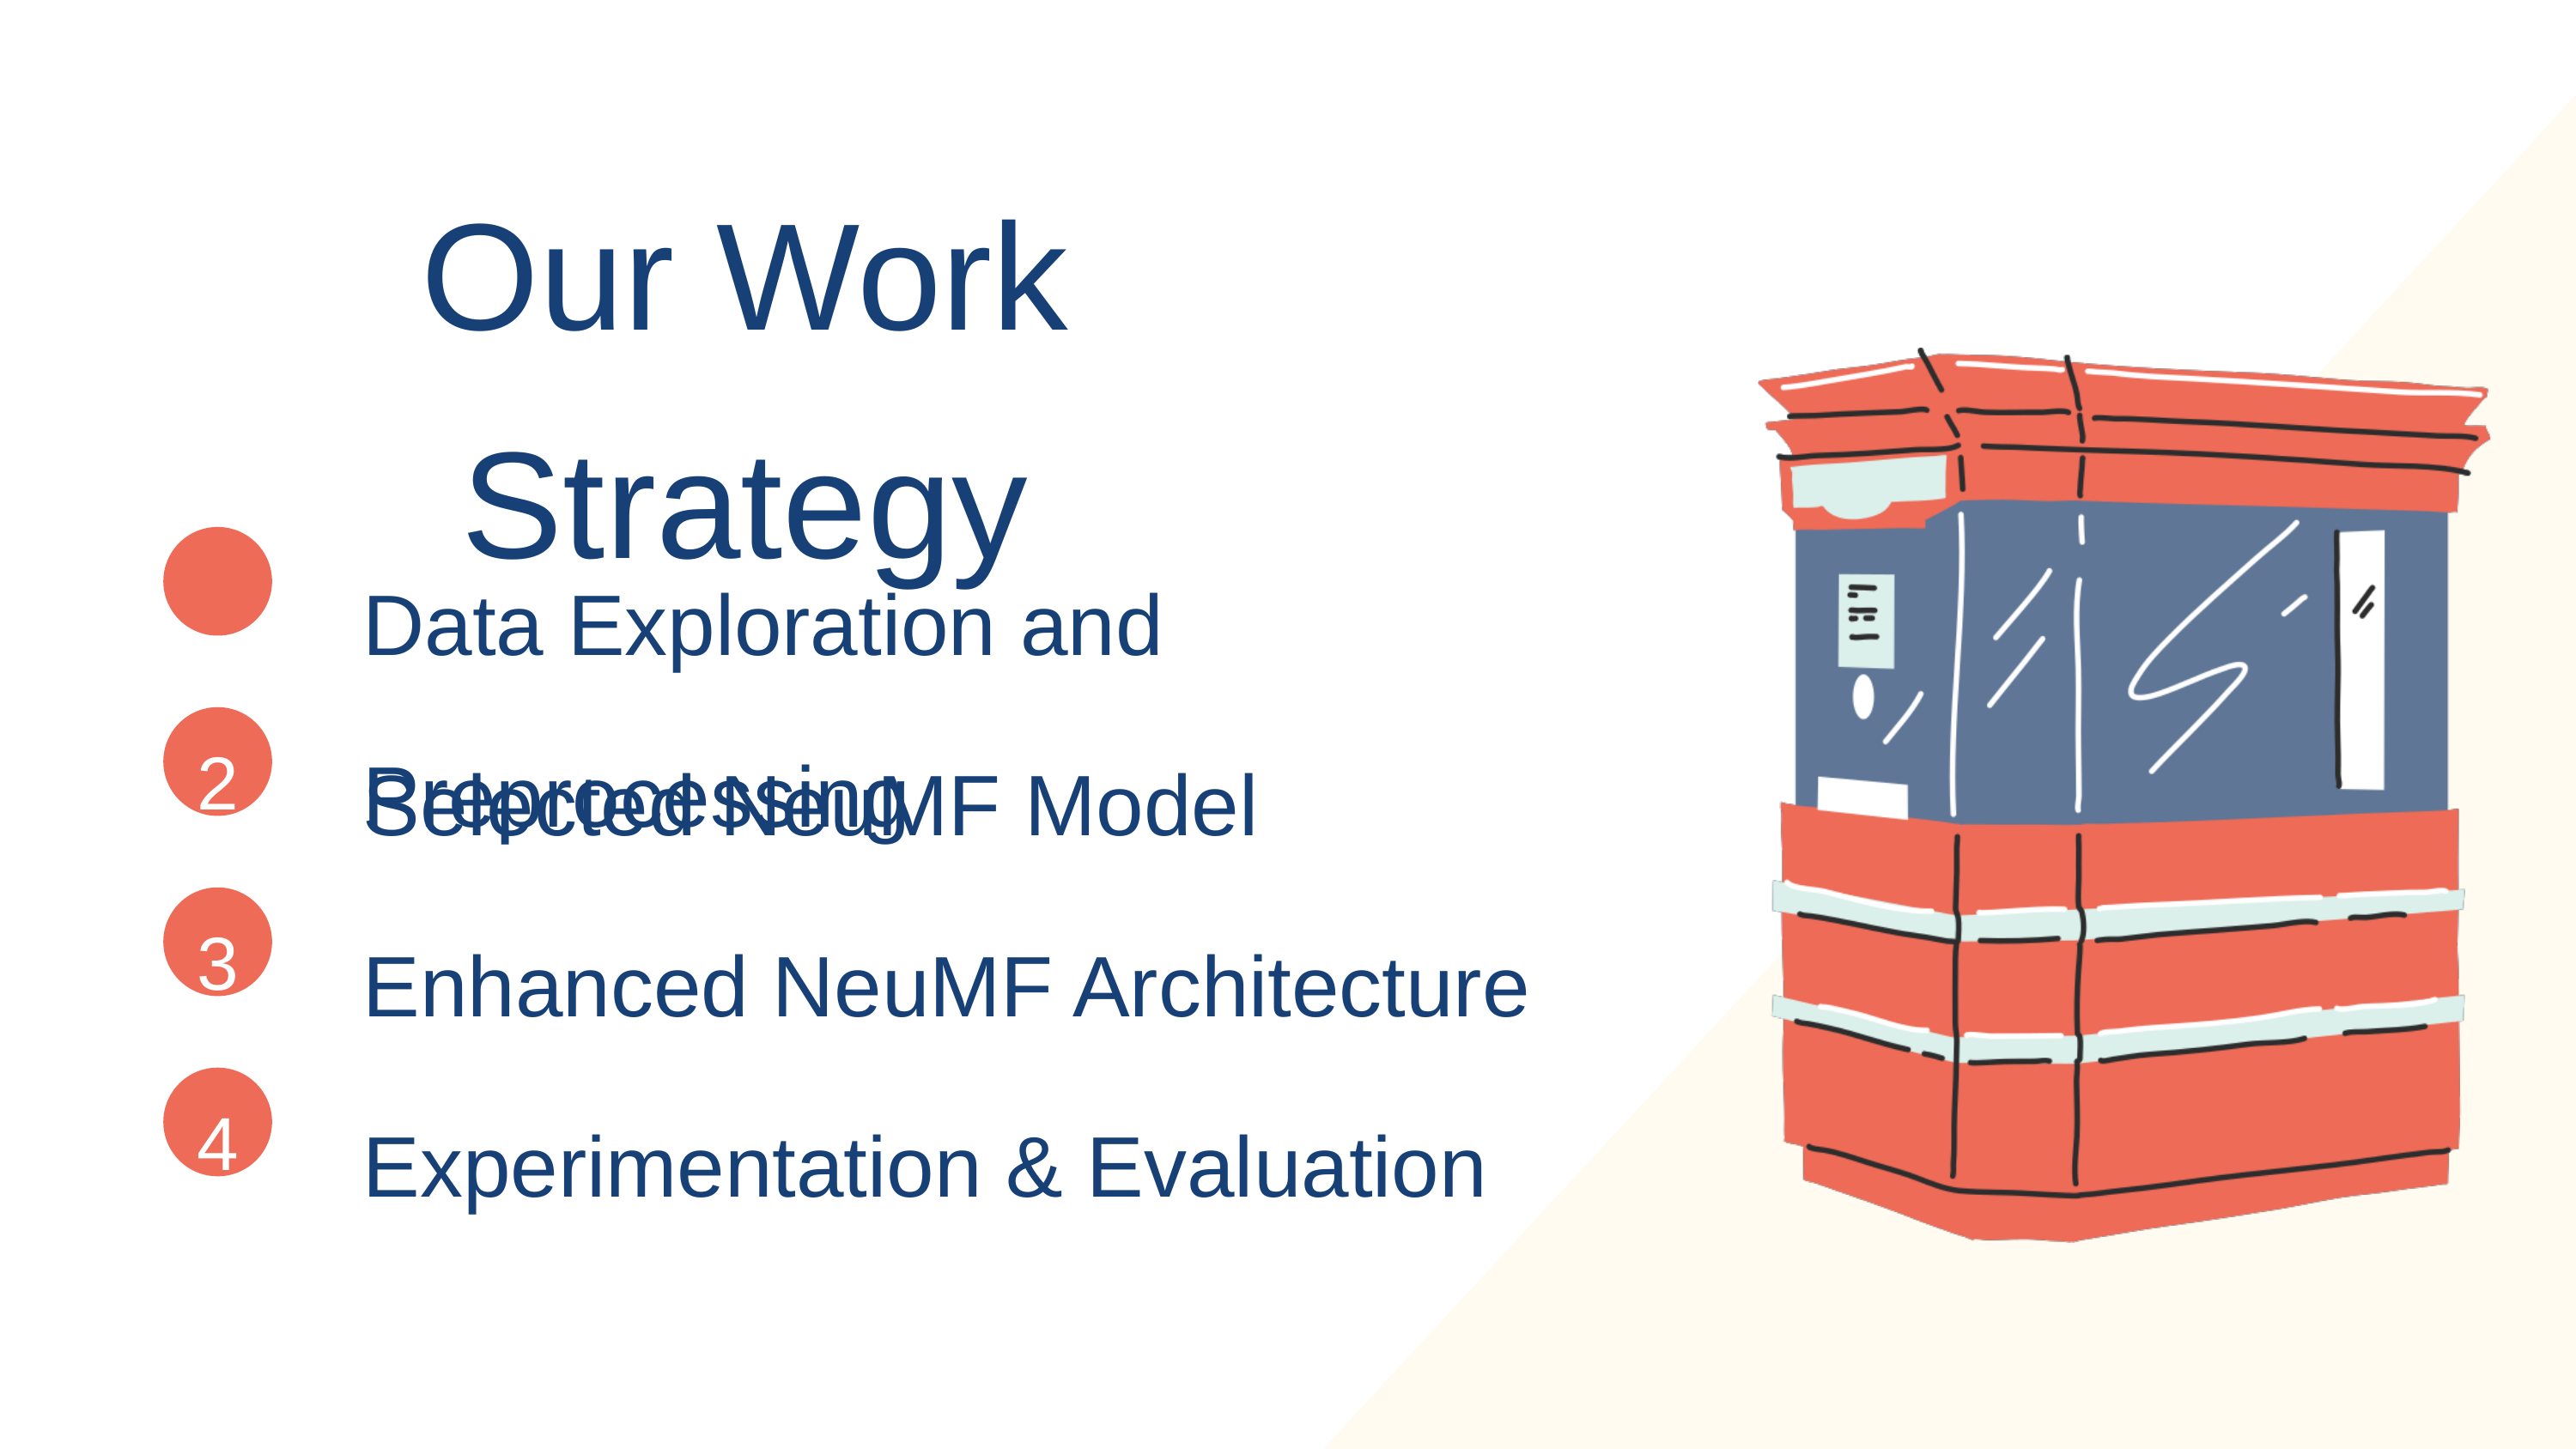

Our Work Strategy

Data Exploration and Preprocessing

Selected NeuMF Model
2

Enhanced NeuMF Architecture
3

Experimentation & Evaluation
4